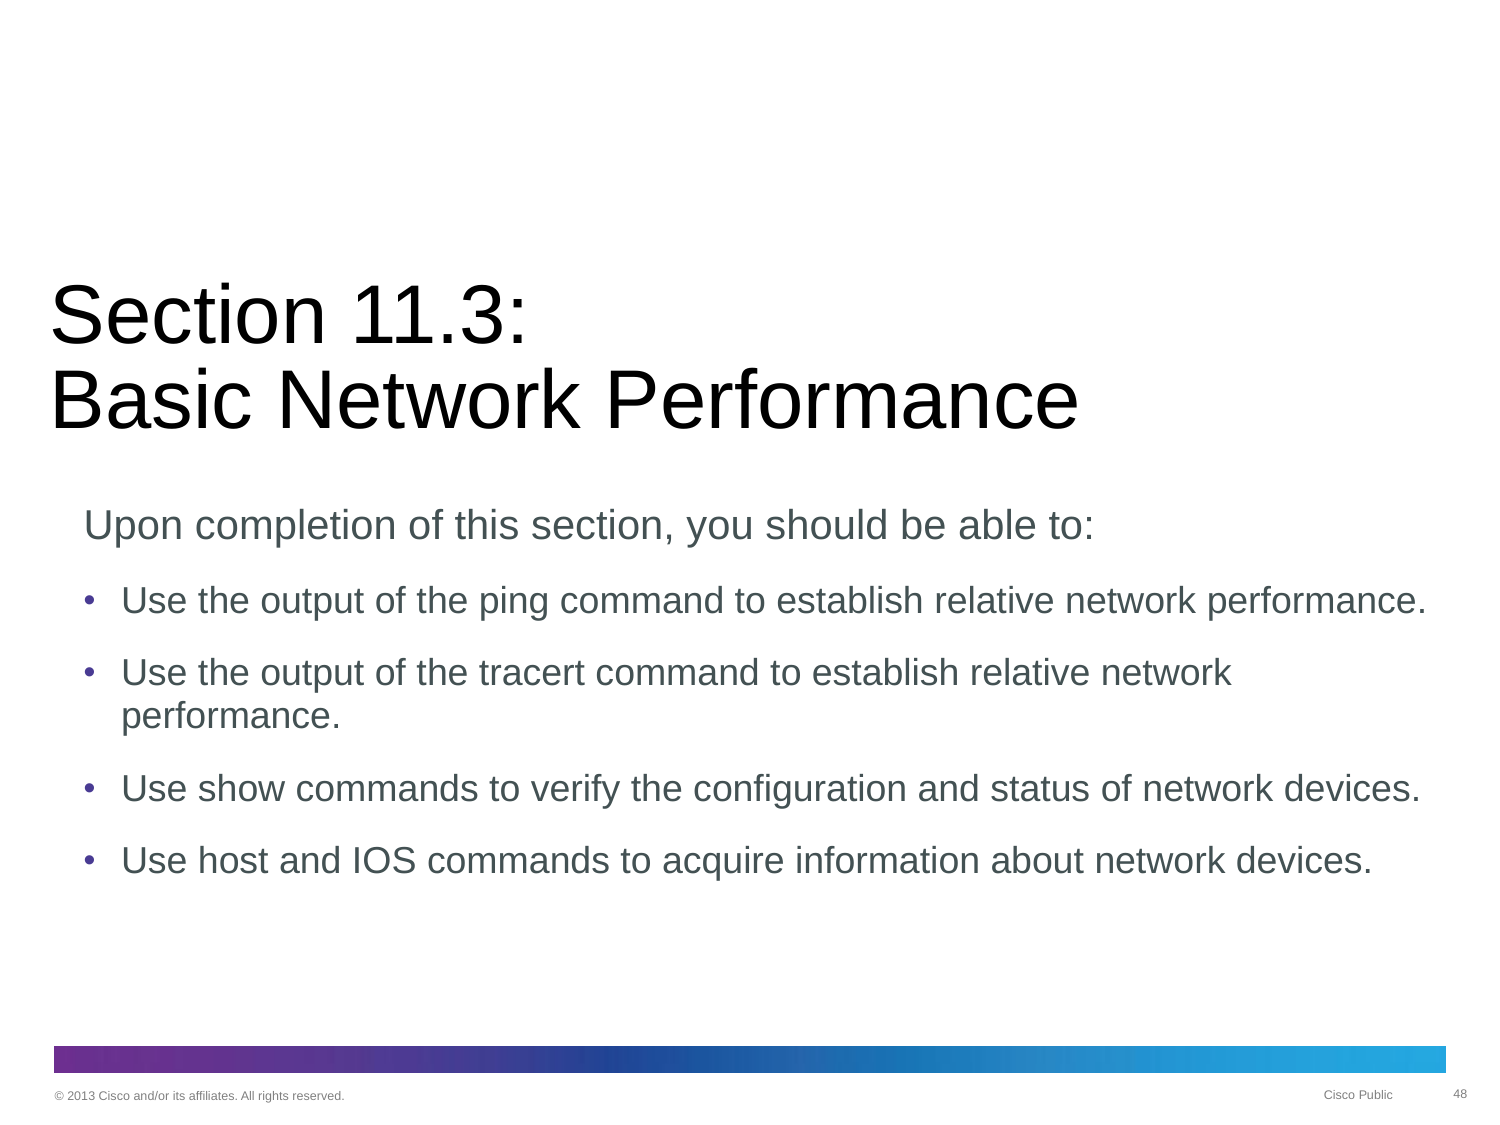

# Section 11.3: Basic Network Performance
Upon completion of this section, you should be able to:
Use the output of the ping command to establish relative network performance.
Use the output of the tracert command to establish relative network performance.
Use show commands to verify the configuration and status of network devices.
Use host and IOS commands to acquire information about network devices.